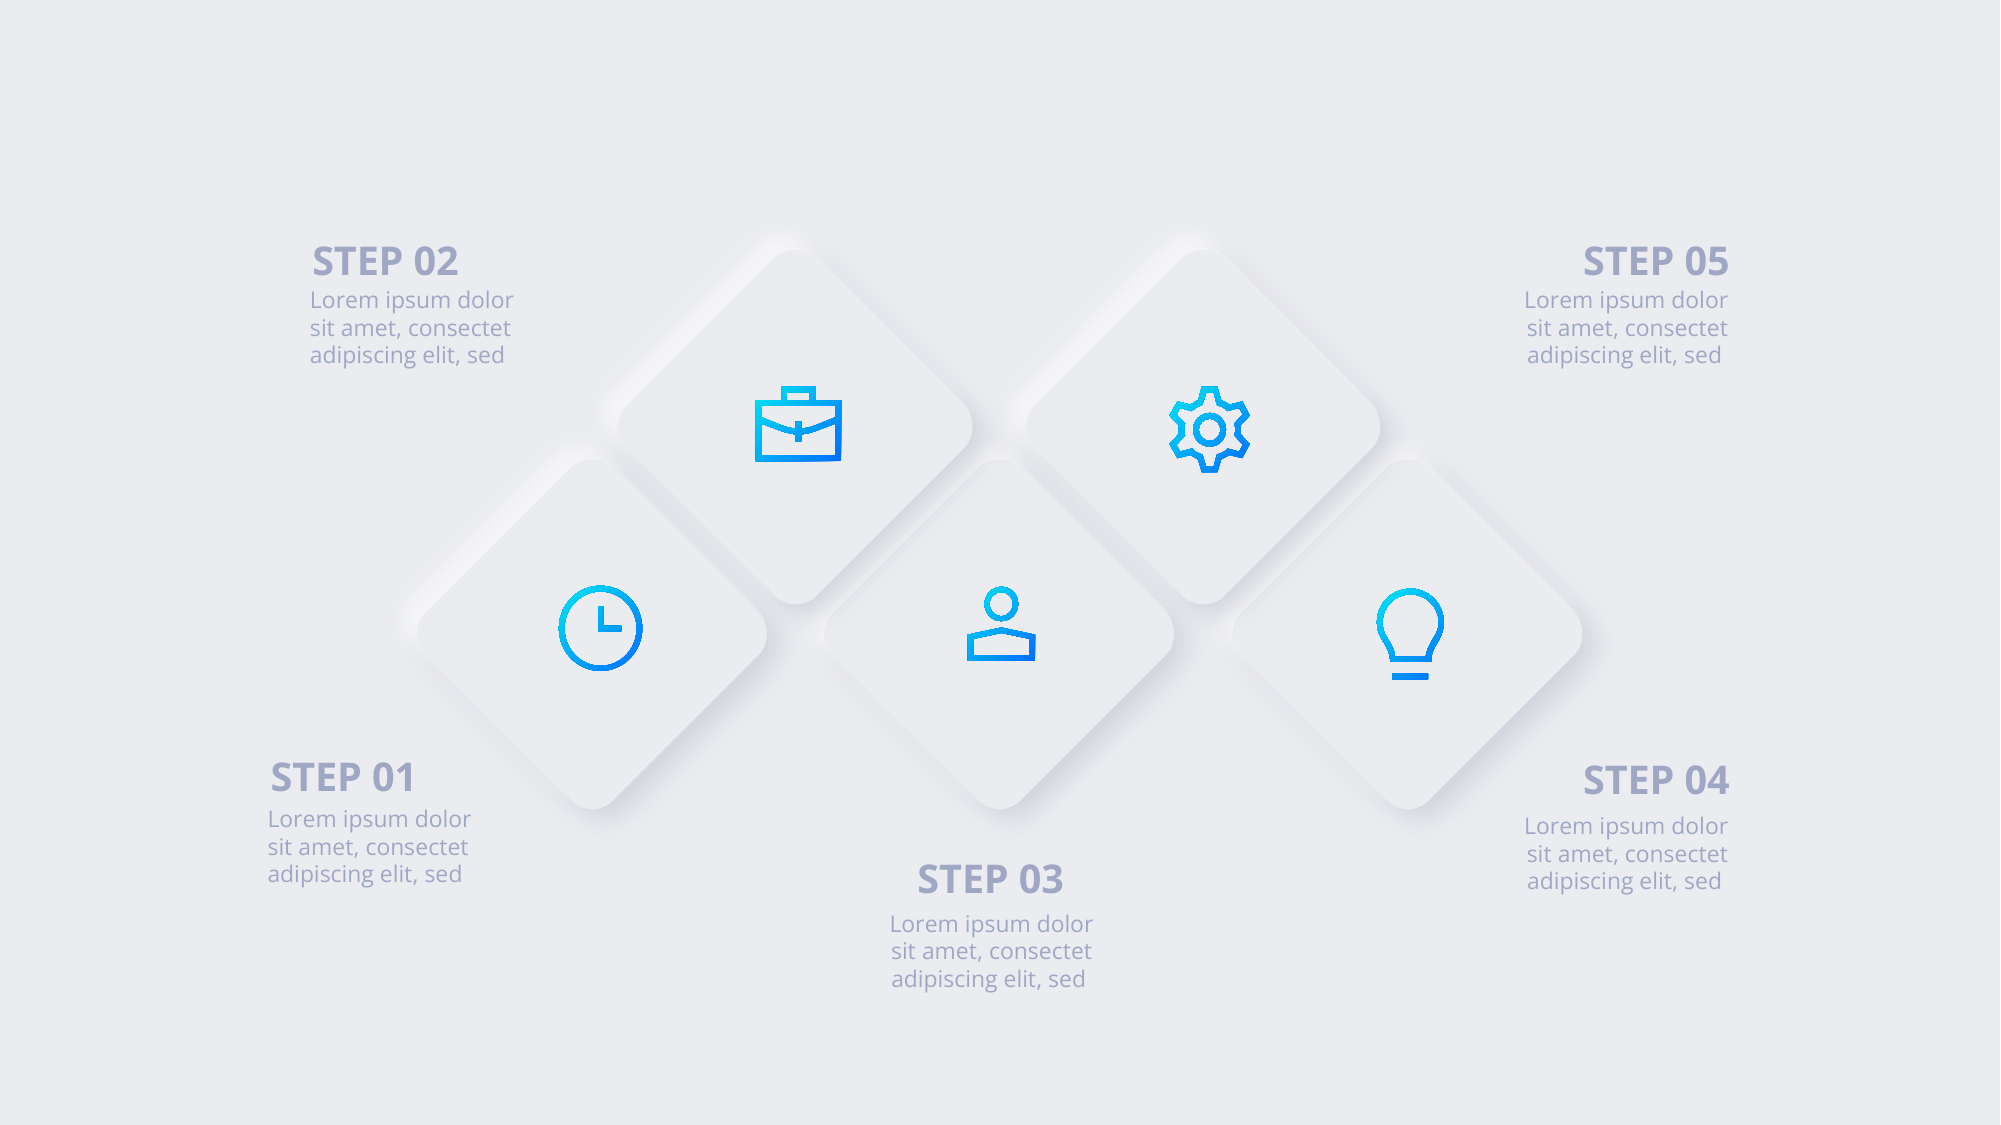

STEP 02
STEP 05

Lorem ipsum dolor sit amet, consectet adipiscing elit, sed
Lorem ipsum dolor sit amet, consectet adipiscing elit, sed

STEP 01
STEP 04
Lorem ipsum dolor sit amet, consectet adipiscing elit, sed
Lorem ipsum dolor sit amet, consectet adipiscing elit, sed
STEP 03
Lorem ipsum dolor sit amet, consectet adipiscing elit, sed